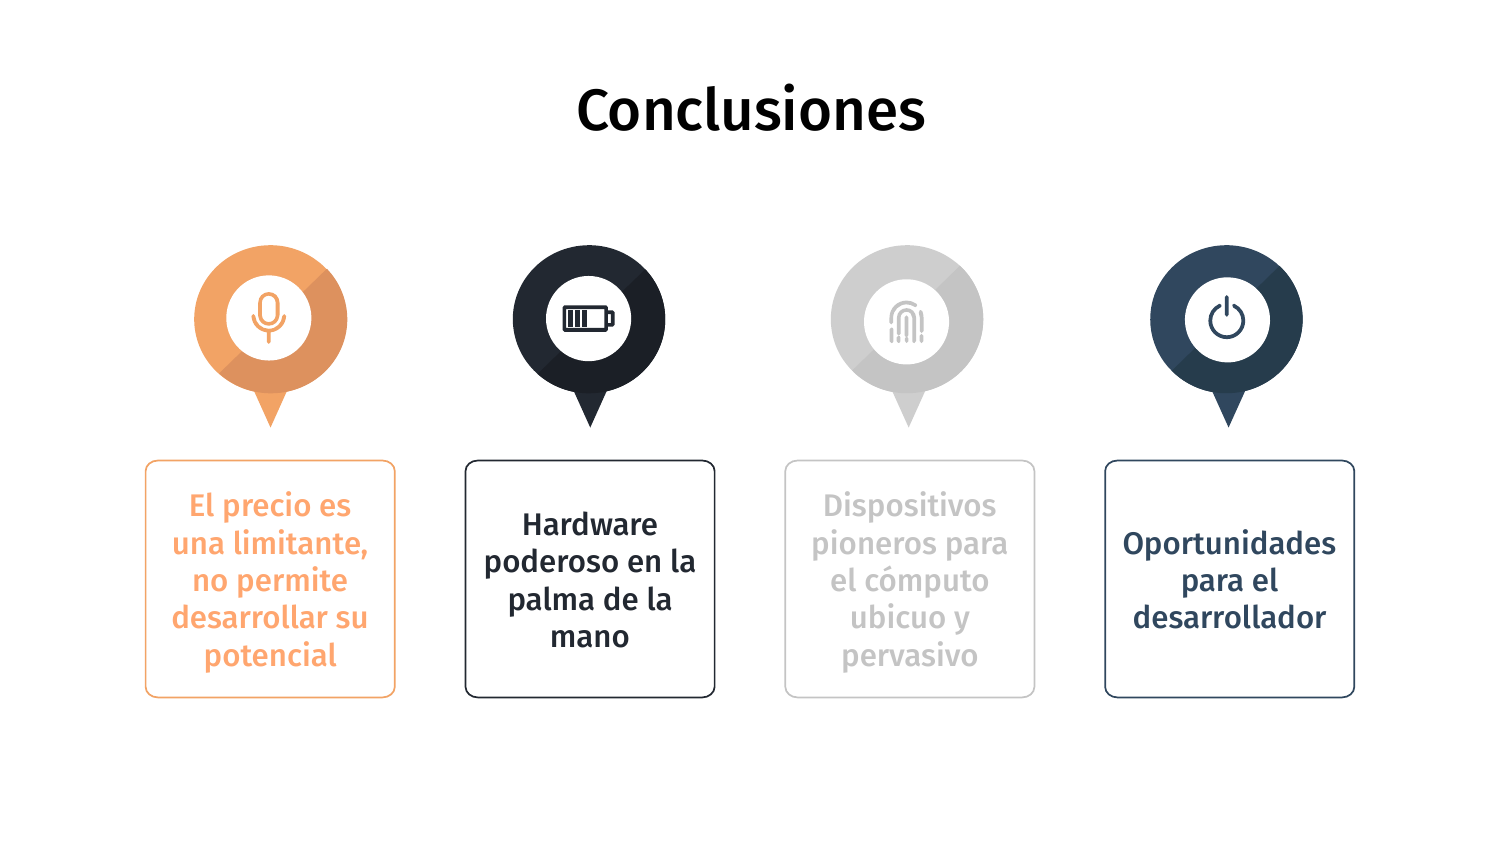

Conclusiones

El precio es una limitante, no permite desarrollar su potencial

Hardware poderoso en la palma de la mano
Dispositivos pioneros para el cómputo ubicuo y pervasivo
Oportunidades para el desarrollador